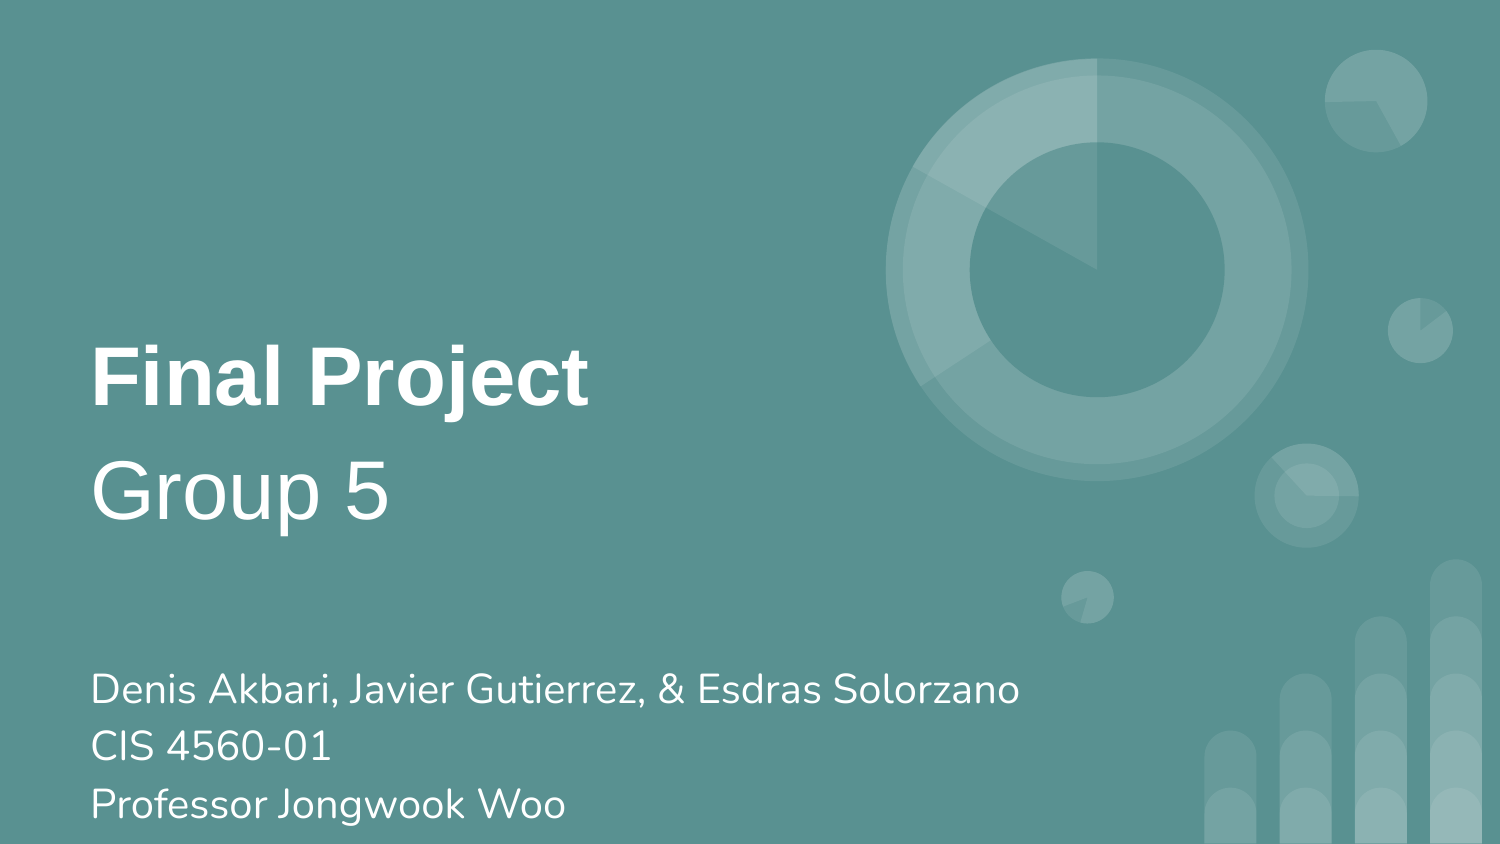

# Final Project
Group 5
Denis Akbari, Javier Gutierrez, & Esdras Solorzano
CIS 4560-01
Professor Jongwook Woo